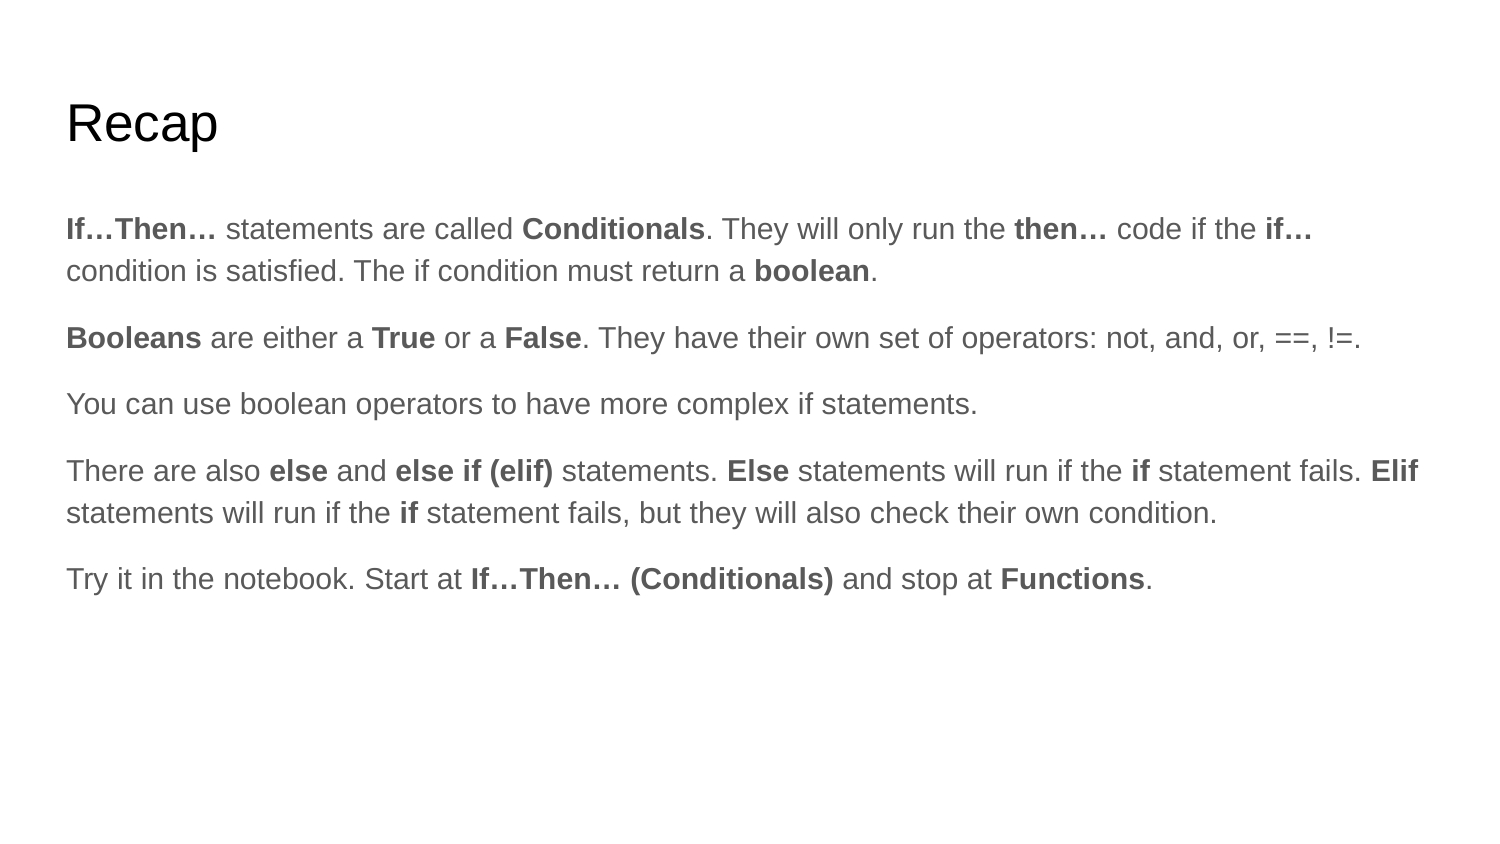

# Recap
If…Then… statements are called Conditionals. They will only run the then… code if the if… condition is satisfied. The if condition must return a boolean.
Booleans are either a True or a False. They have their own set of operators: not, and, or, ==, !=.
You can use boolean operators to have more complex if statements.
There are also else and else if (elif) statements. Else statements will run if the if statement fails. Elif statements will run if the if statement fails, but they will also check their own condition.
Try it in the notebook. Start at If…Then… (Conditionals) and stop at Functions.